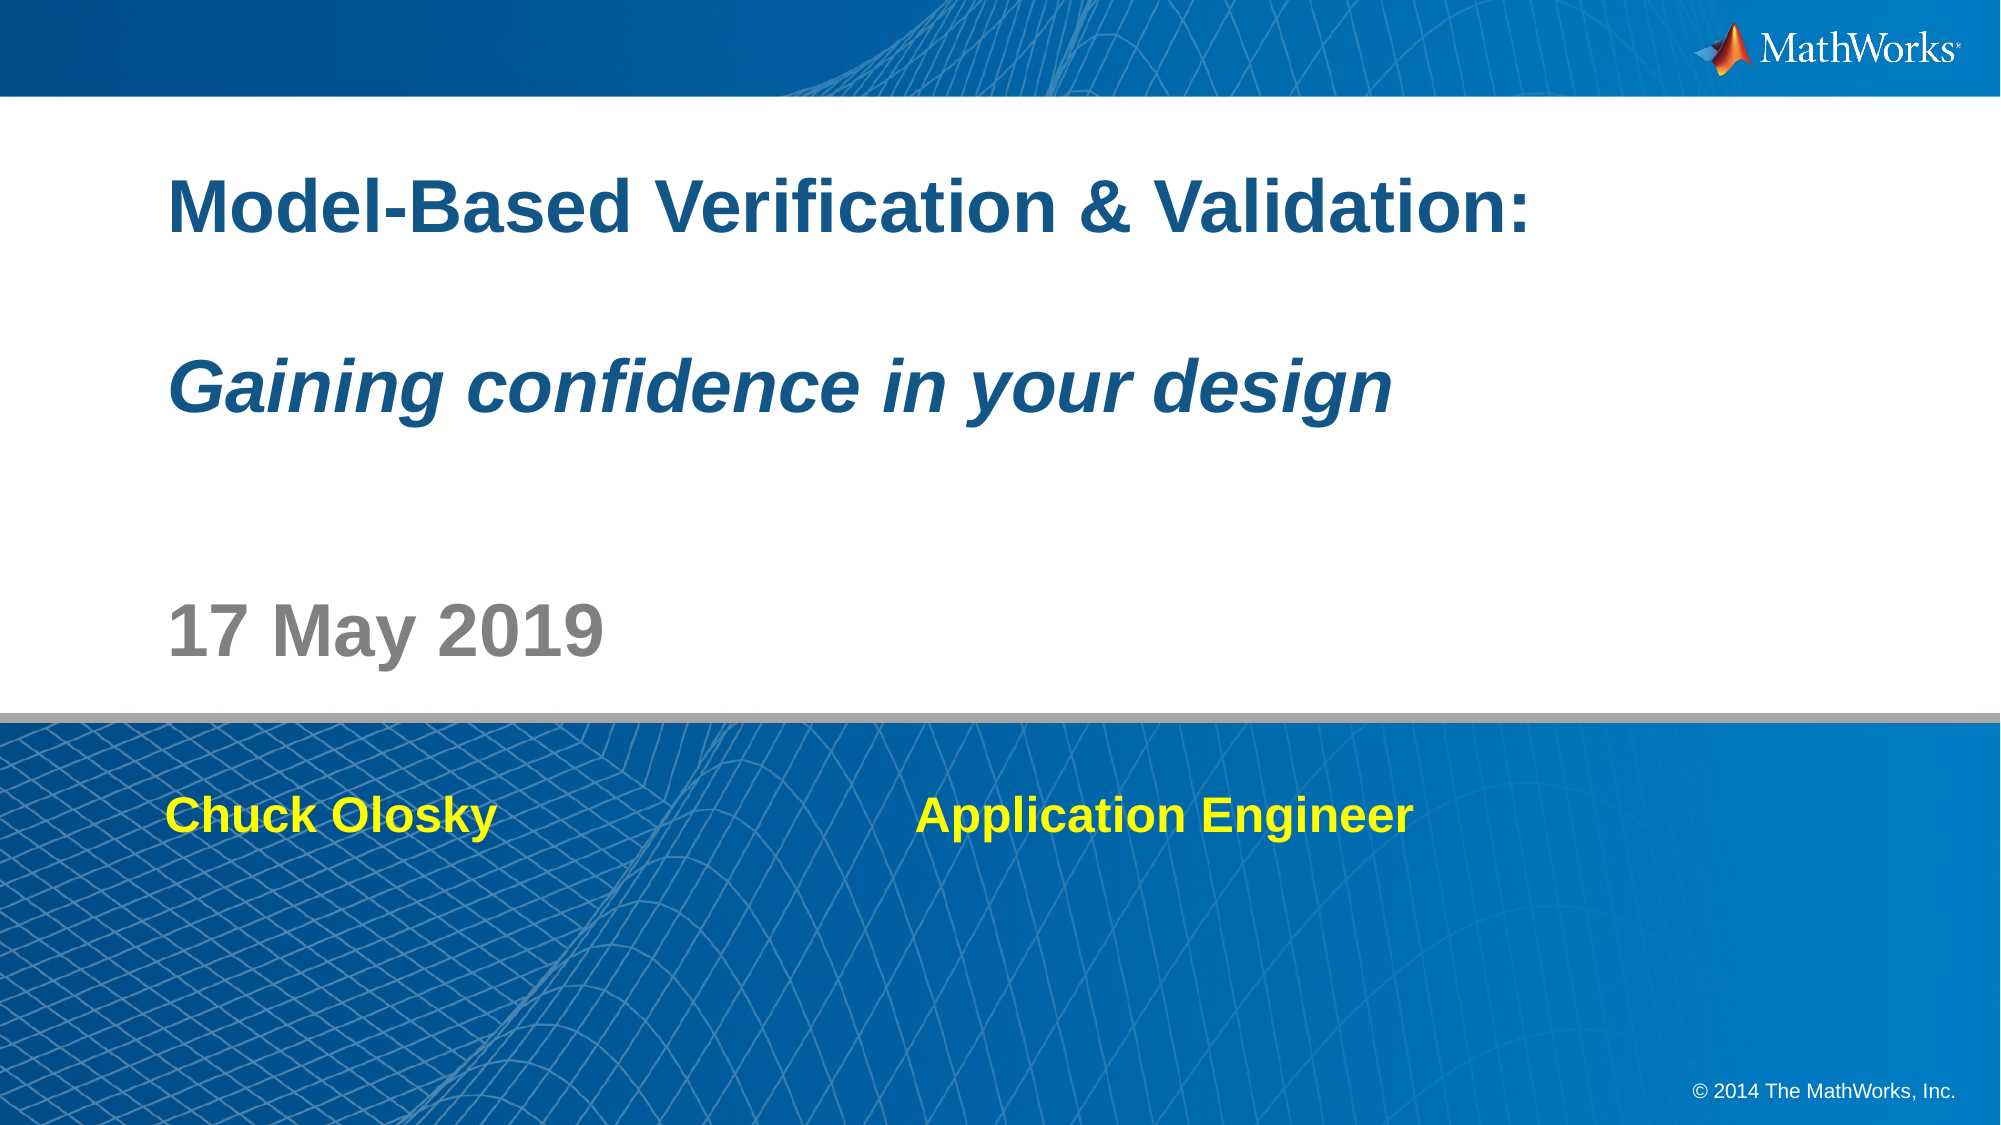

# Model-Based Verification & Validation: Gaining confidence in your design
17 May 2019
Chuck Olosky			Application Engineer